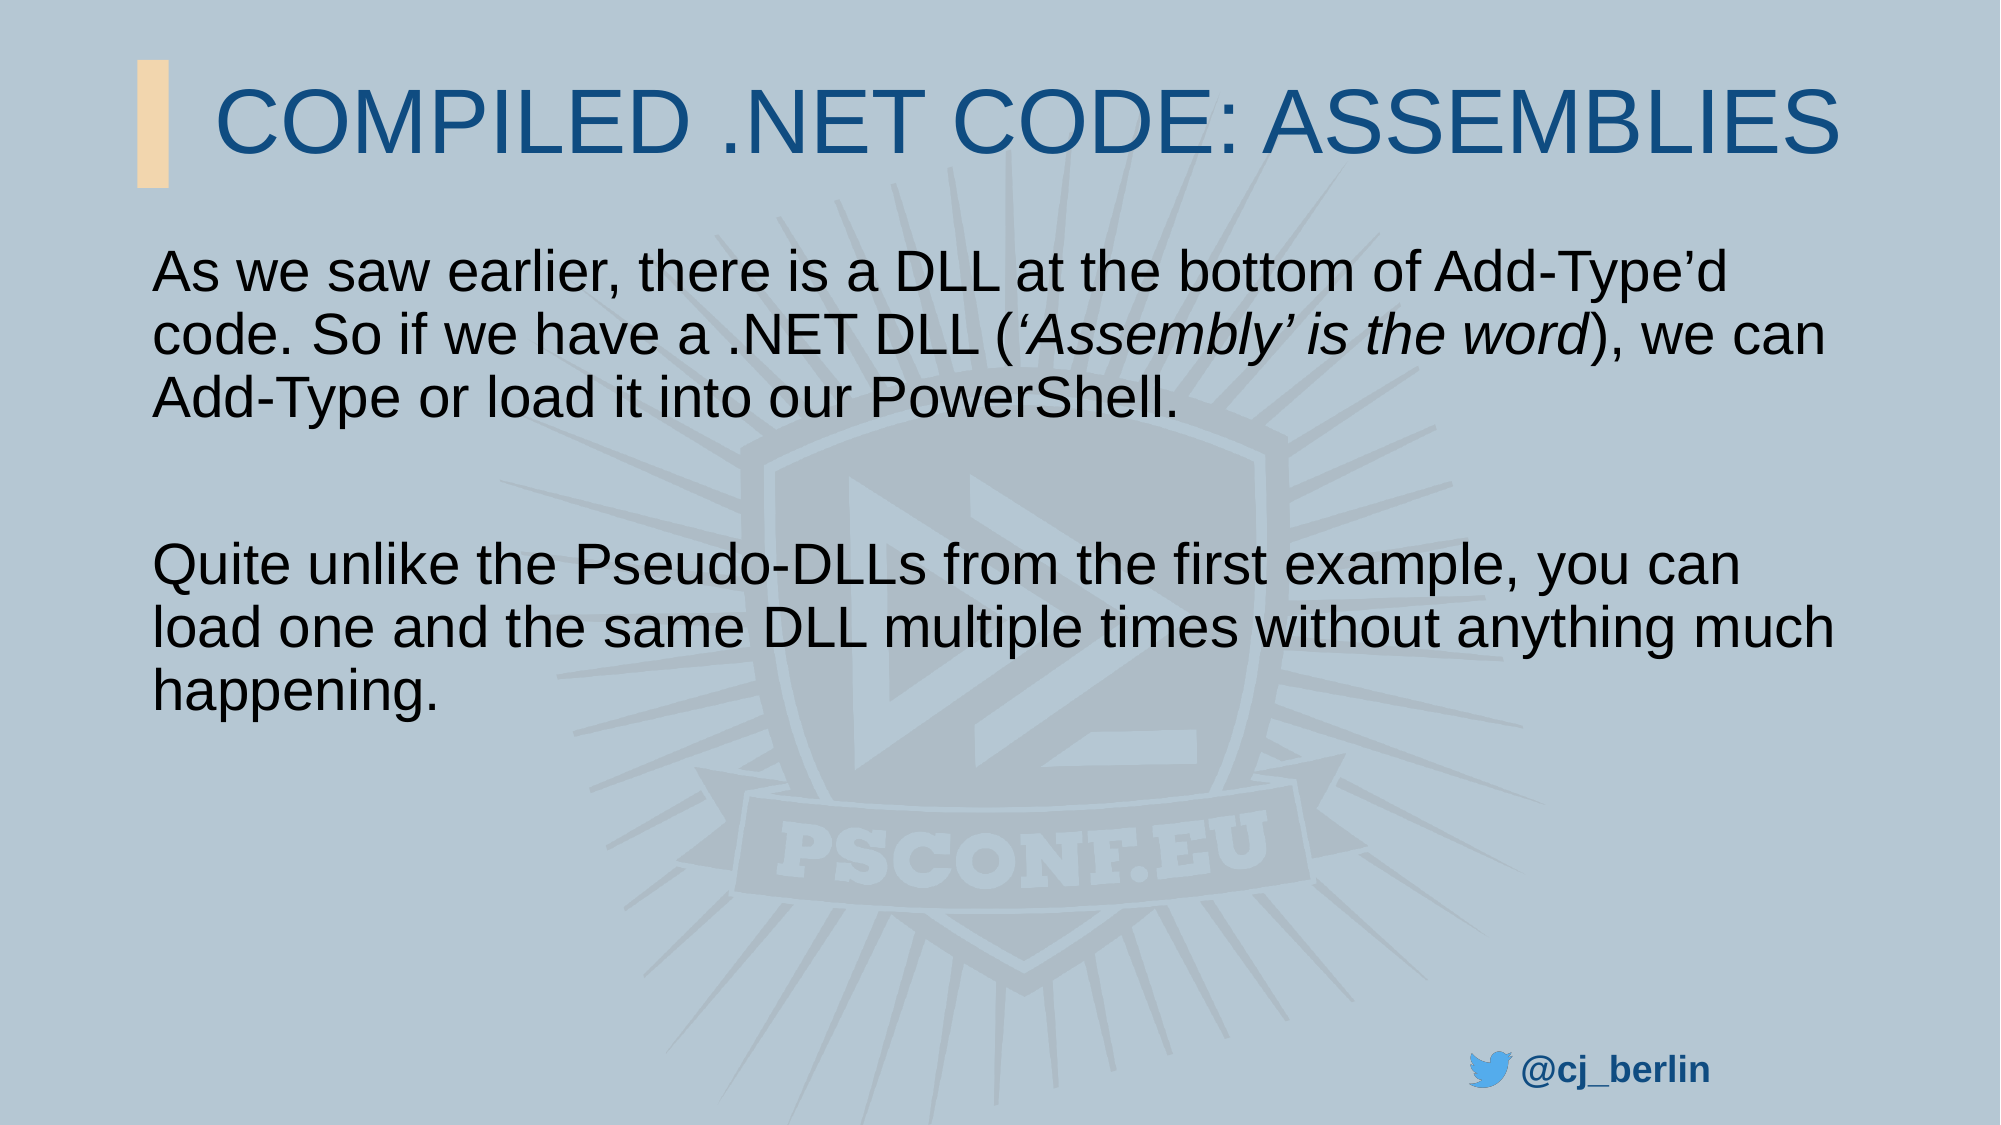

# COMPILED .NET CODE: ASSEMBLIES
As we saw earlier, there is a DLL at the bottom of Add-Type’d code. So if we have a .NET DLL (‘Assembly’ is the word), we can Add-Type or load it into our PowerShell.

Quite unlike the Pseudo-DLLs from the first example, you can load one and the same DLL multiple times without anything much happening.
@cj_berlin